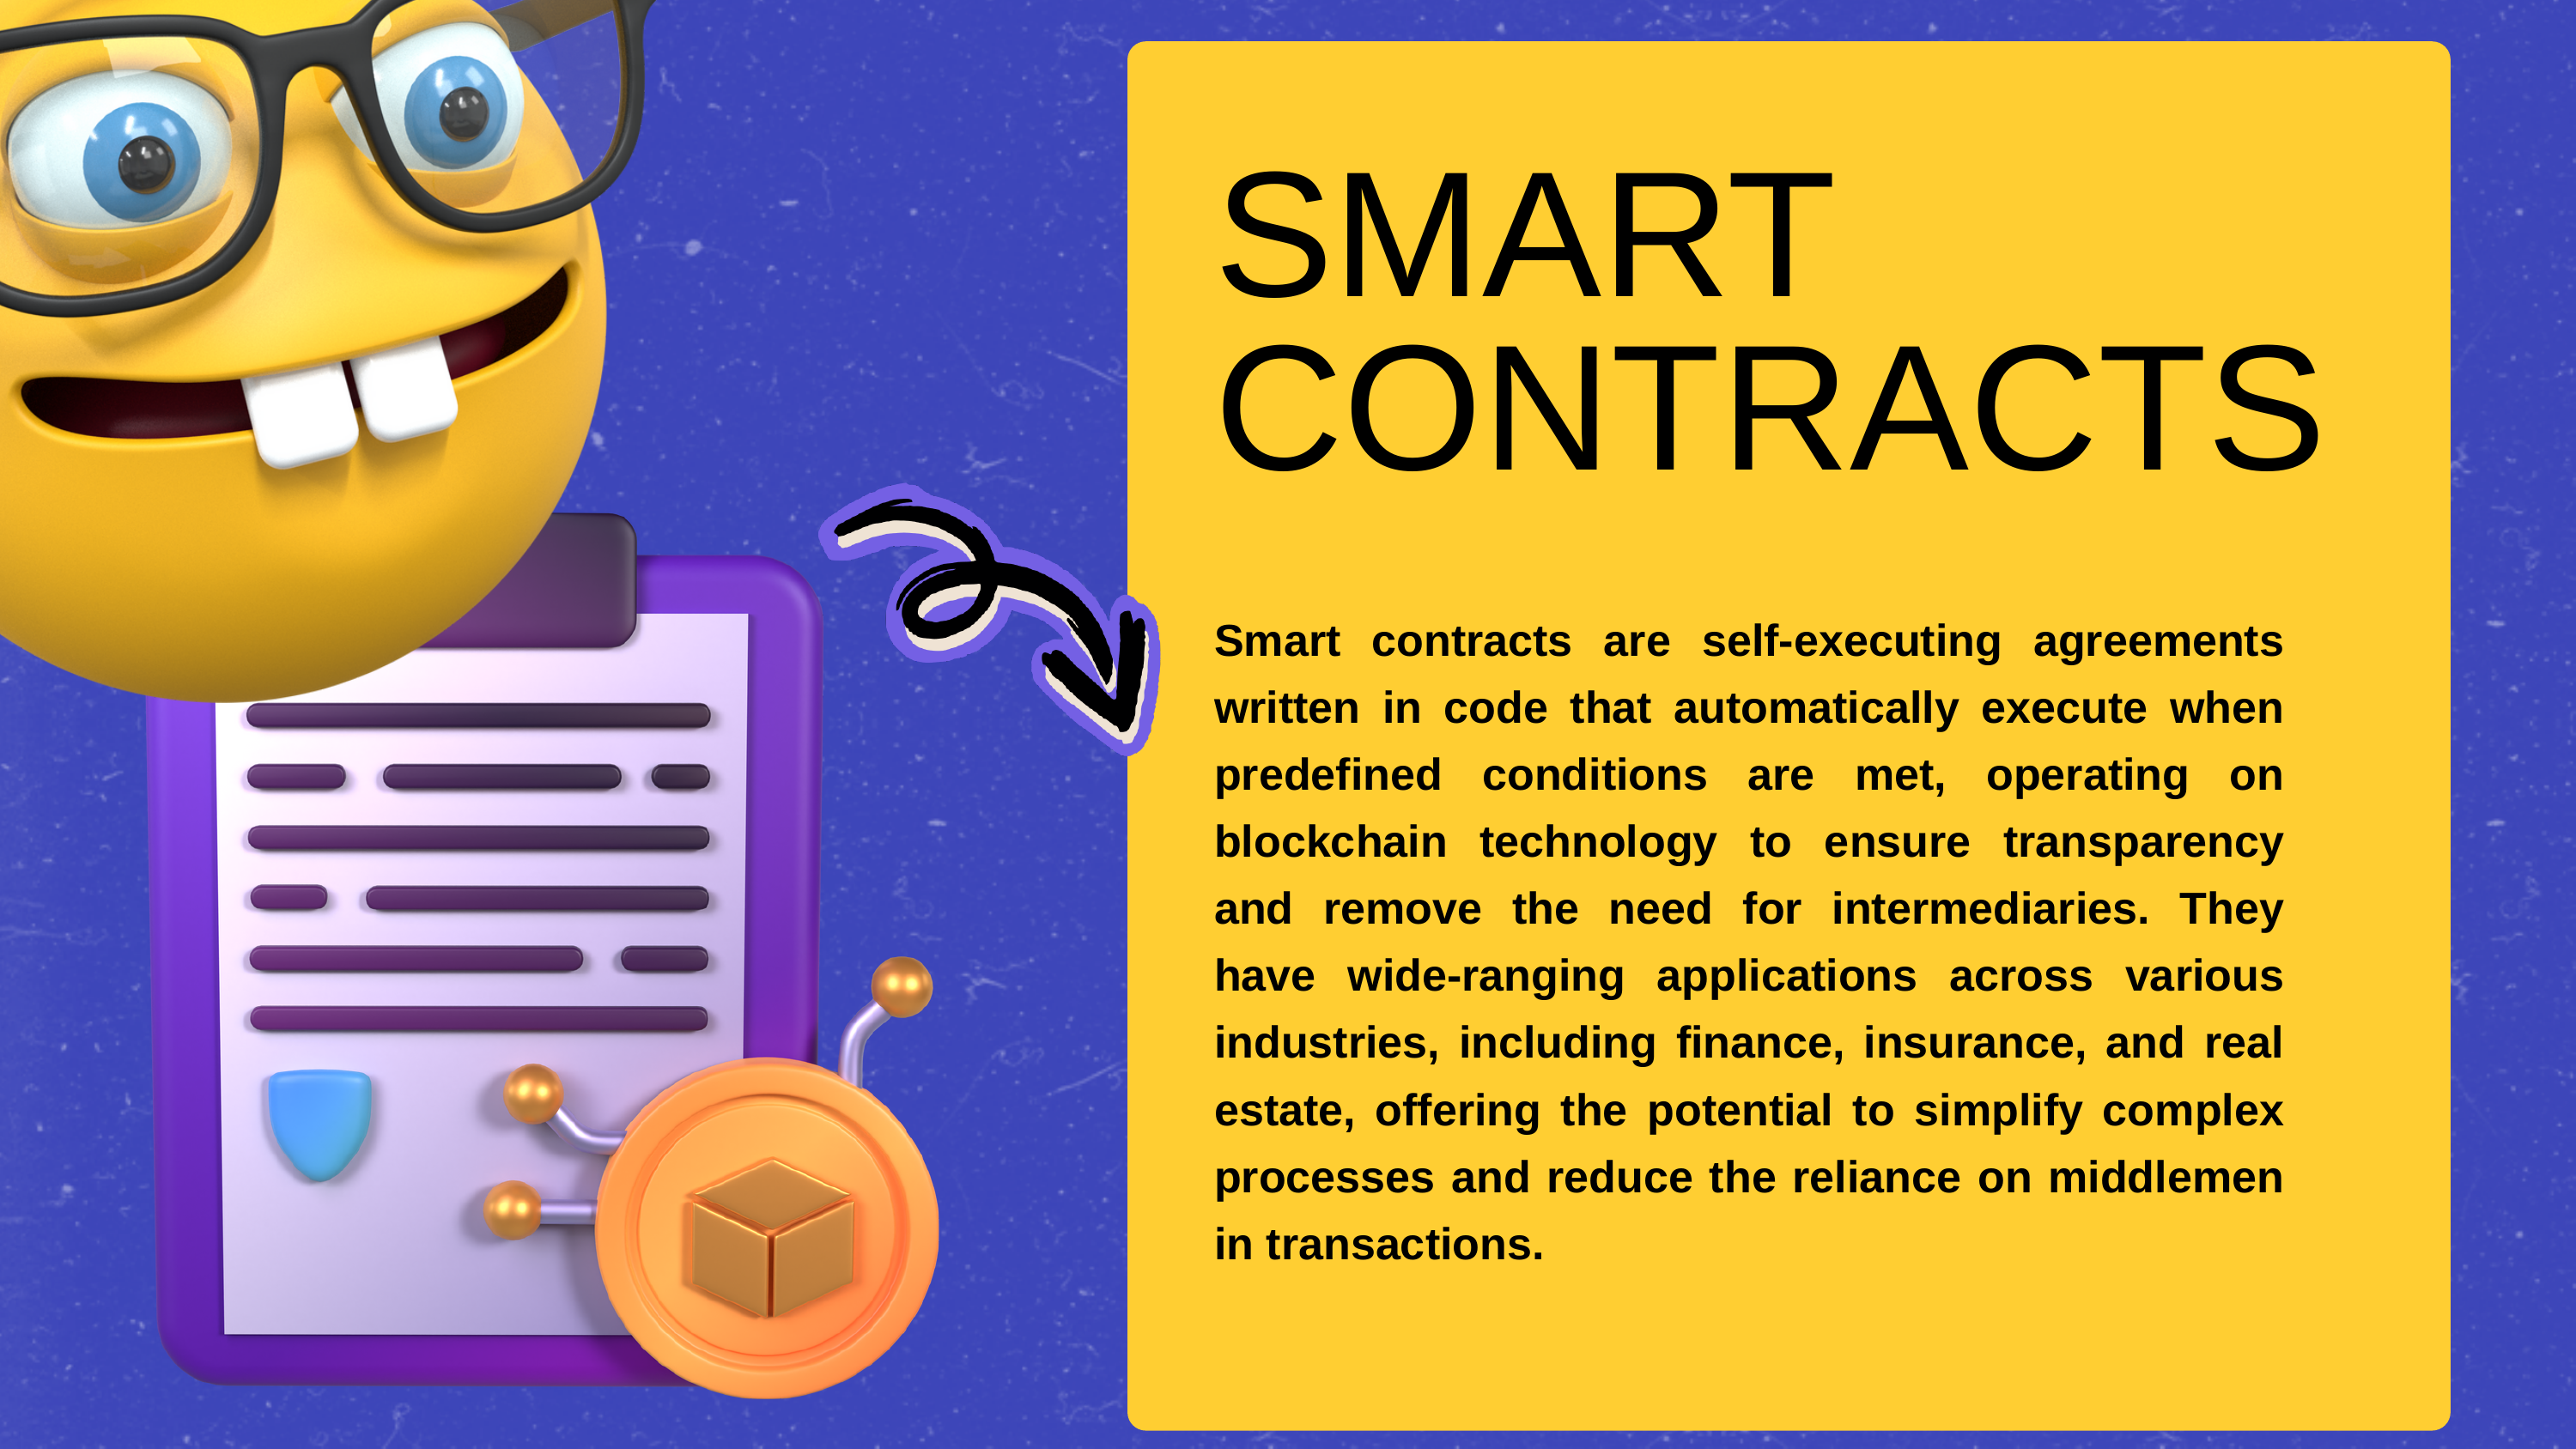

SMART CONTRACTS

Smart contracts are self-executing agreements written in code that automatically execute when predefined conditions are met, operating on blockchain technology to ensure transparency and remove the need for intermediaries. They have wide-ranging applications across various industries, including finance, insurance, and real estate, offering the potential to simplify complex processes and reduce the reliance on middlemen in transactions.